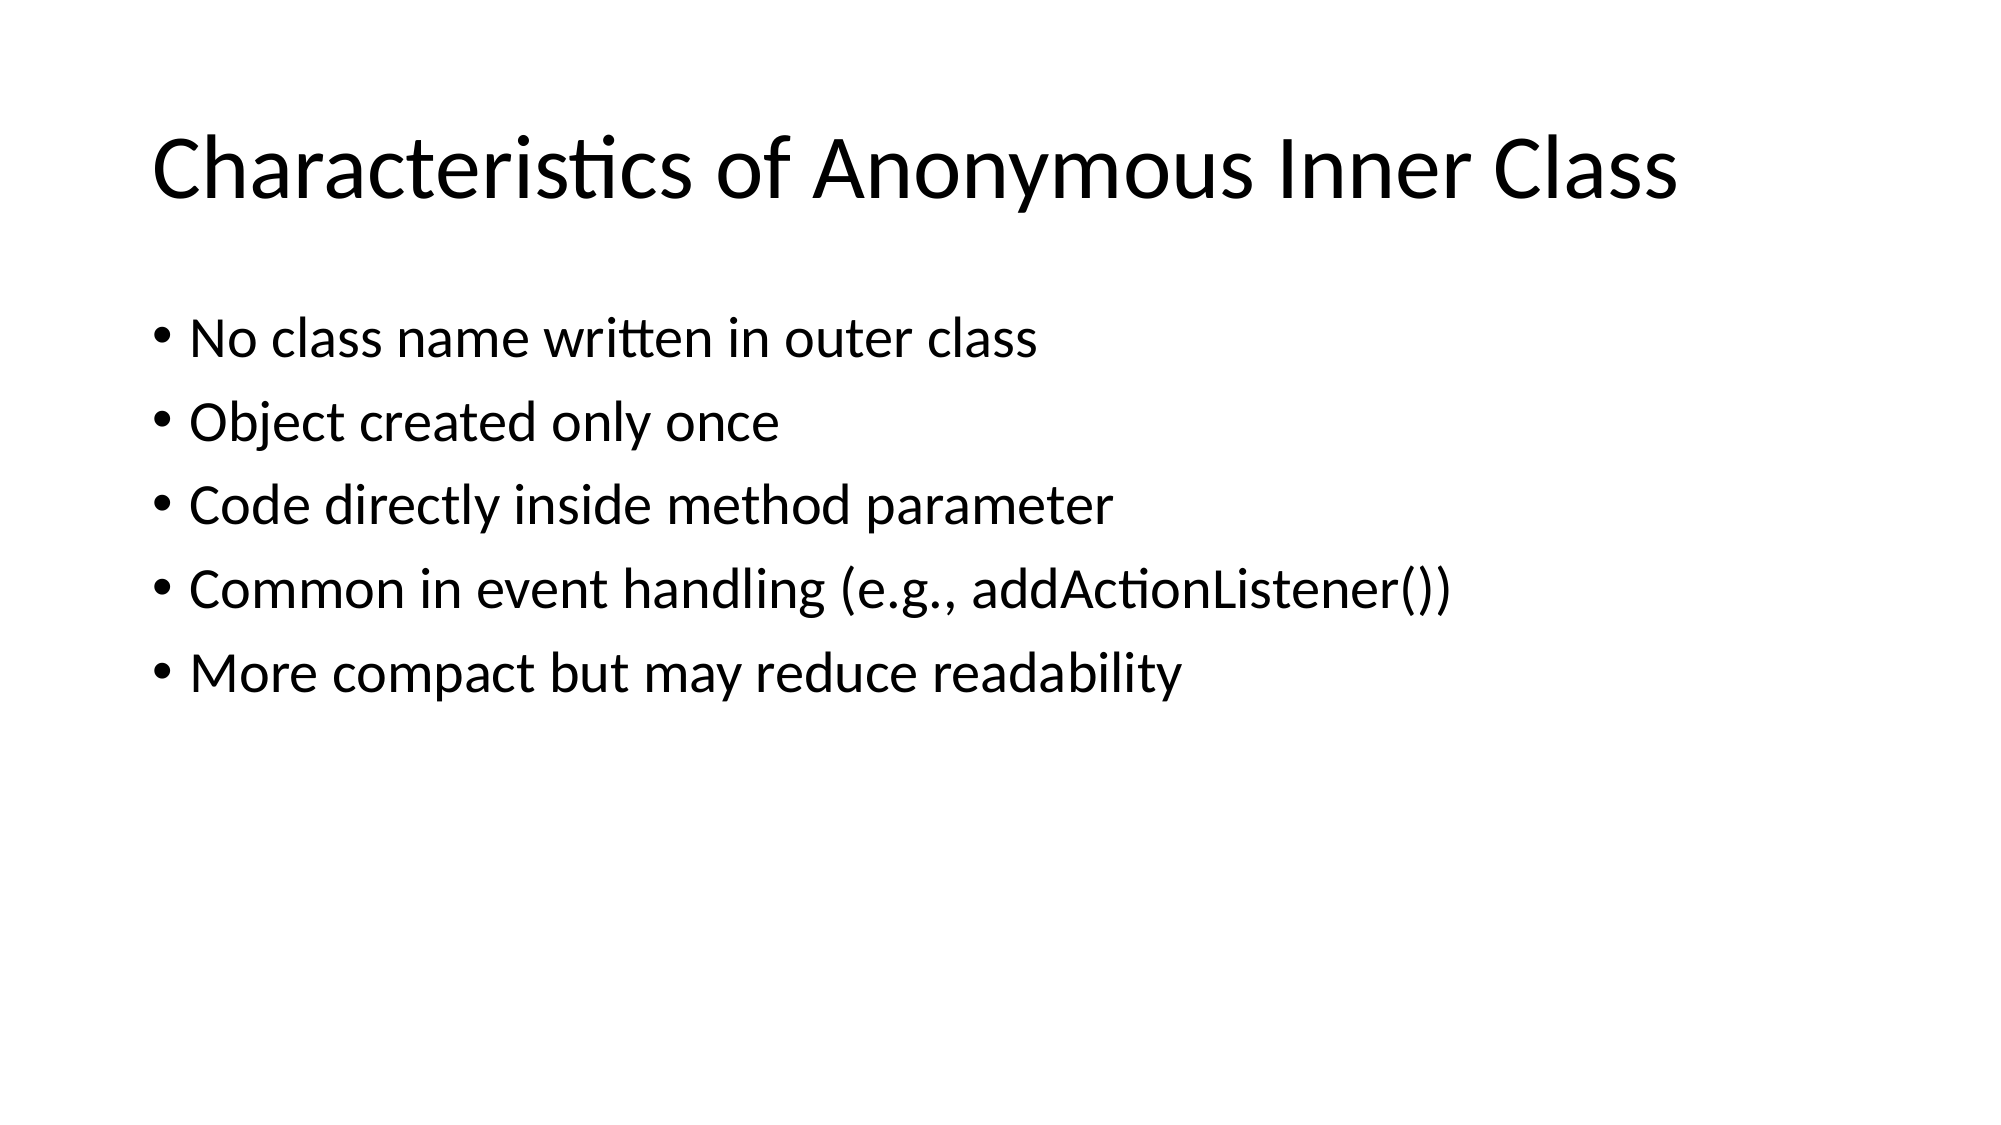

# Characteristics of Anonymous Inner Class
No class name written in outer class
Object created only once
Code directly inside method parameter
Common in event handling (e.g., addActionListener())
More compact but may reduce readability